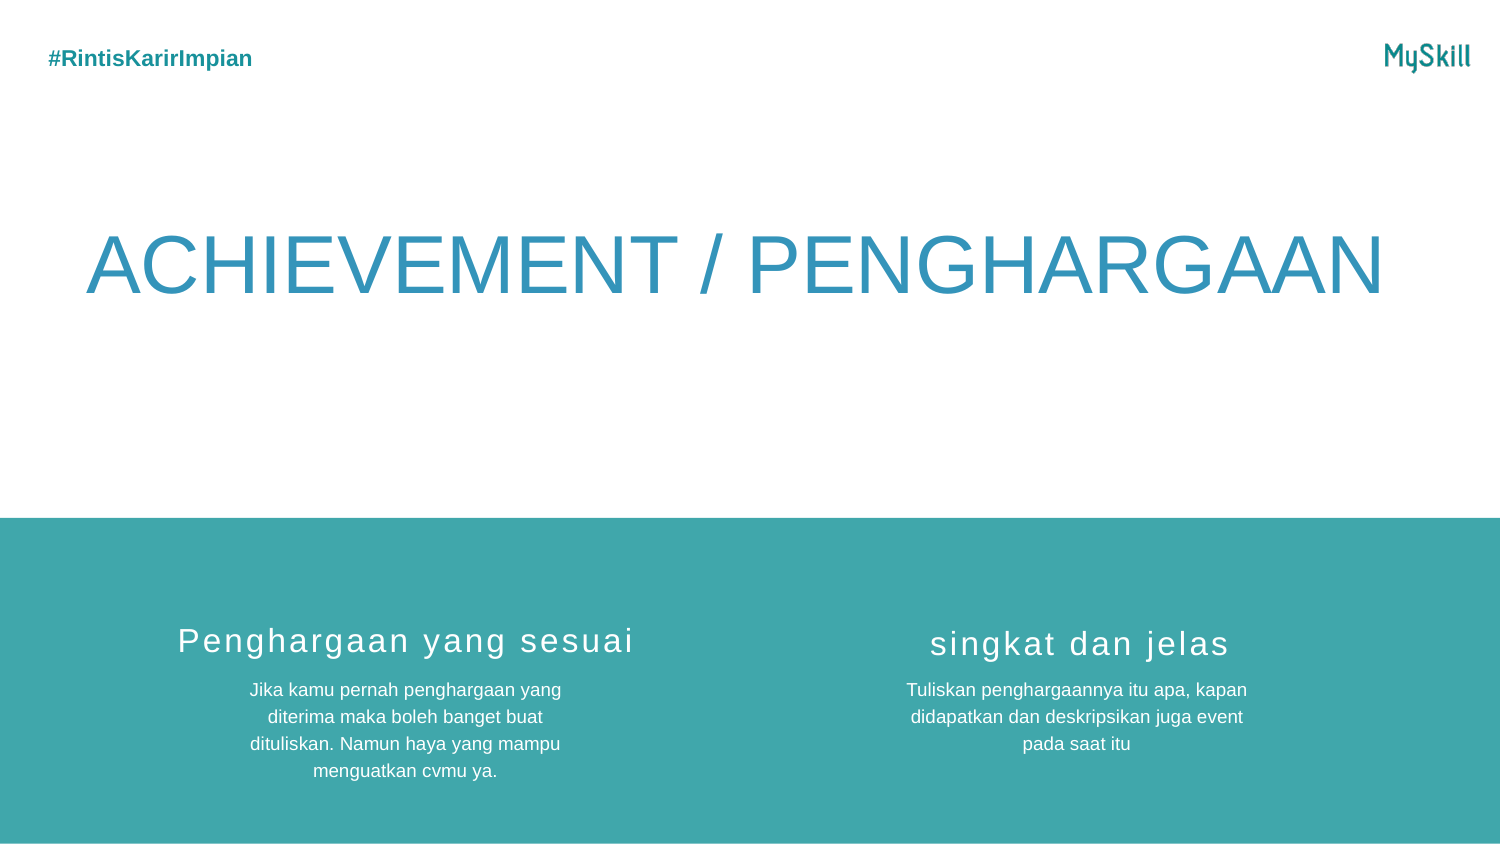

ACHIEVEMENT / PENGHARGAAN

Penghargaan yang sesuai
singkat dan jelas
Jika kamu pernah penghargaan yang diterima maka boleh banget buat dituliskan. Namun haya yang mampu menguatkan cvmu ya.
Tuliskan penghargaannya itu apa, kapan didapatkan dan deskripsikan juga event pada saat itu